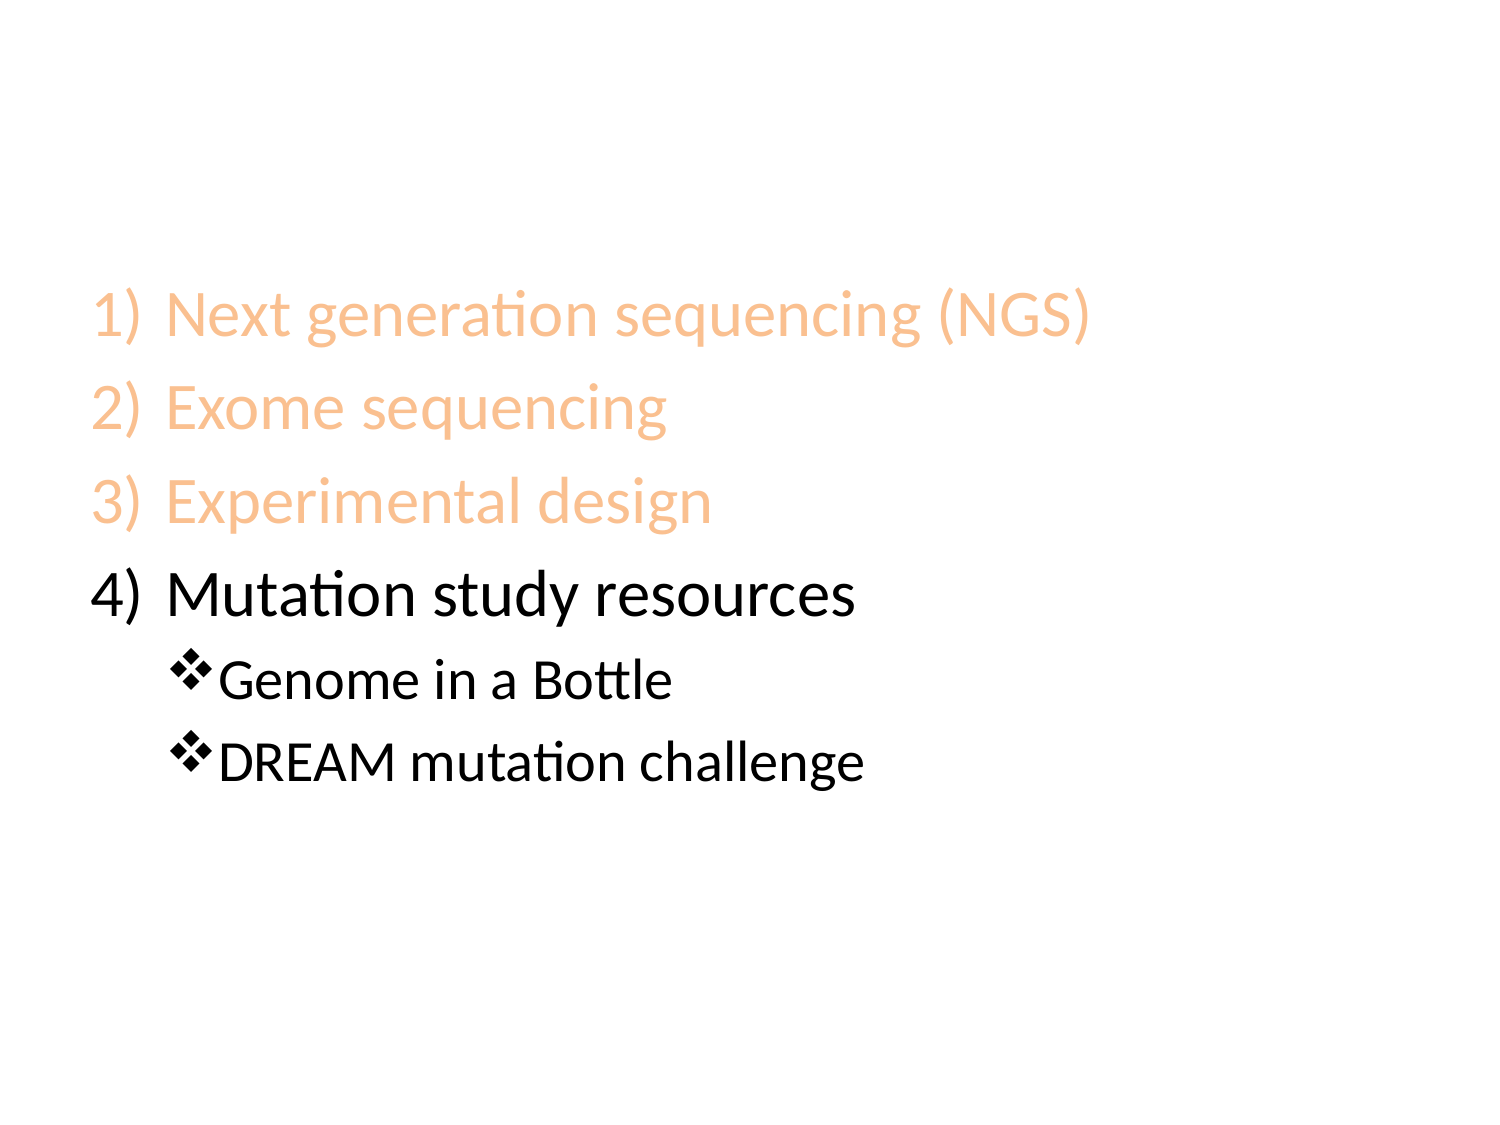

Next generation sequencing (NGS)
Exome sequencing
Experimental design
Mutation study resources
Genome in a Bottle
DREAM mutation challenge